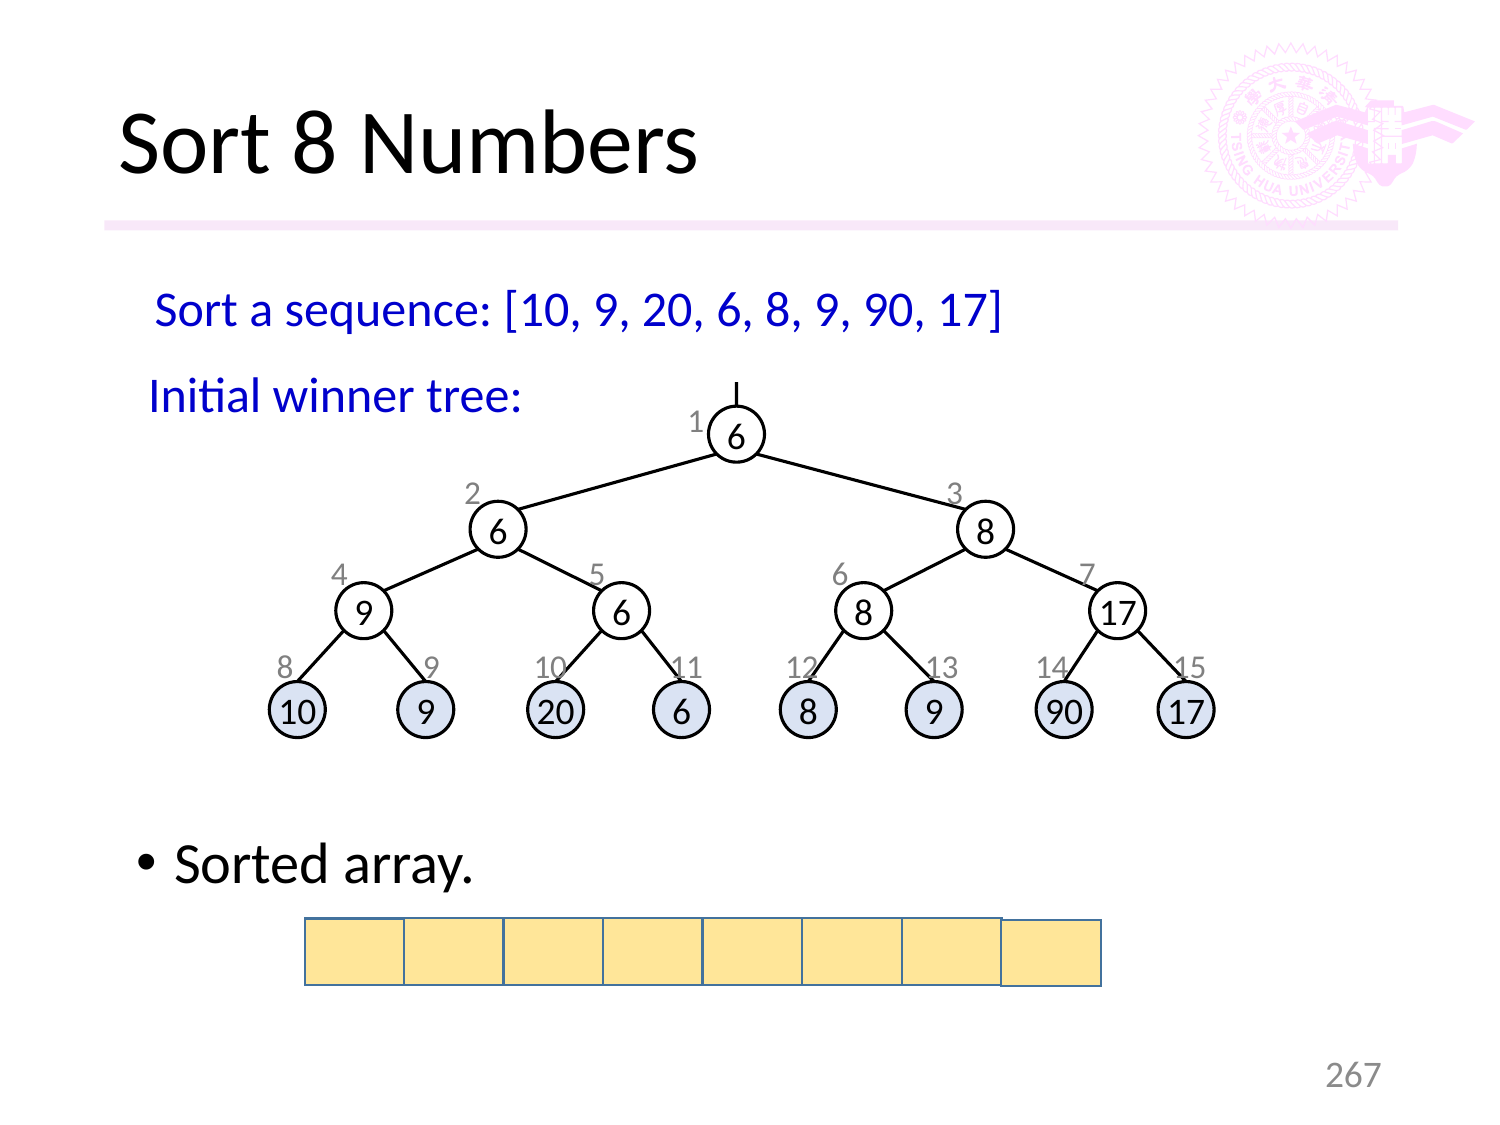

# Sort 8 Numbers
Sort a sequence: [10, 9, 20, 6, 8, 9, 90, 17]
Initial winner tree:
1
6
2
3
6
8
4
5
6
7
9
6
8
17
8
9
10
11
12
13
14
15
10
9
20
6
8
9
90
17
Sorted array.

267